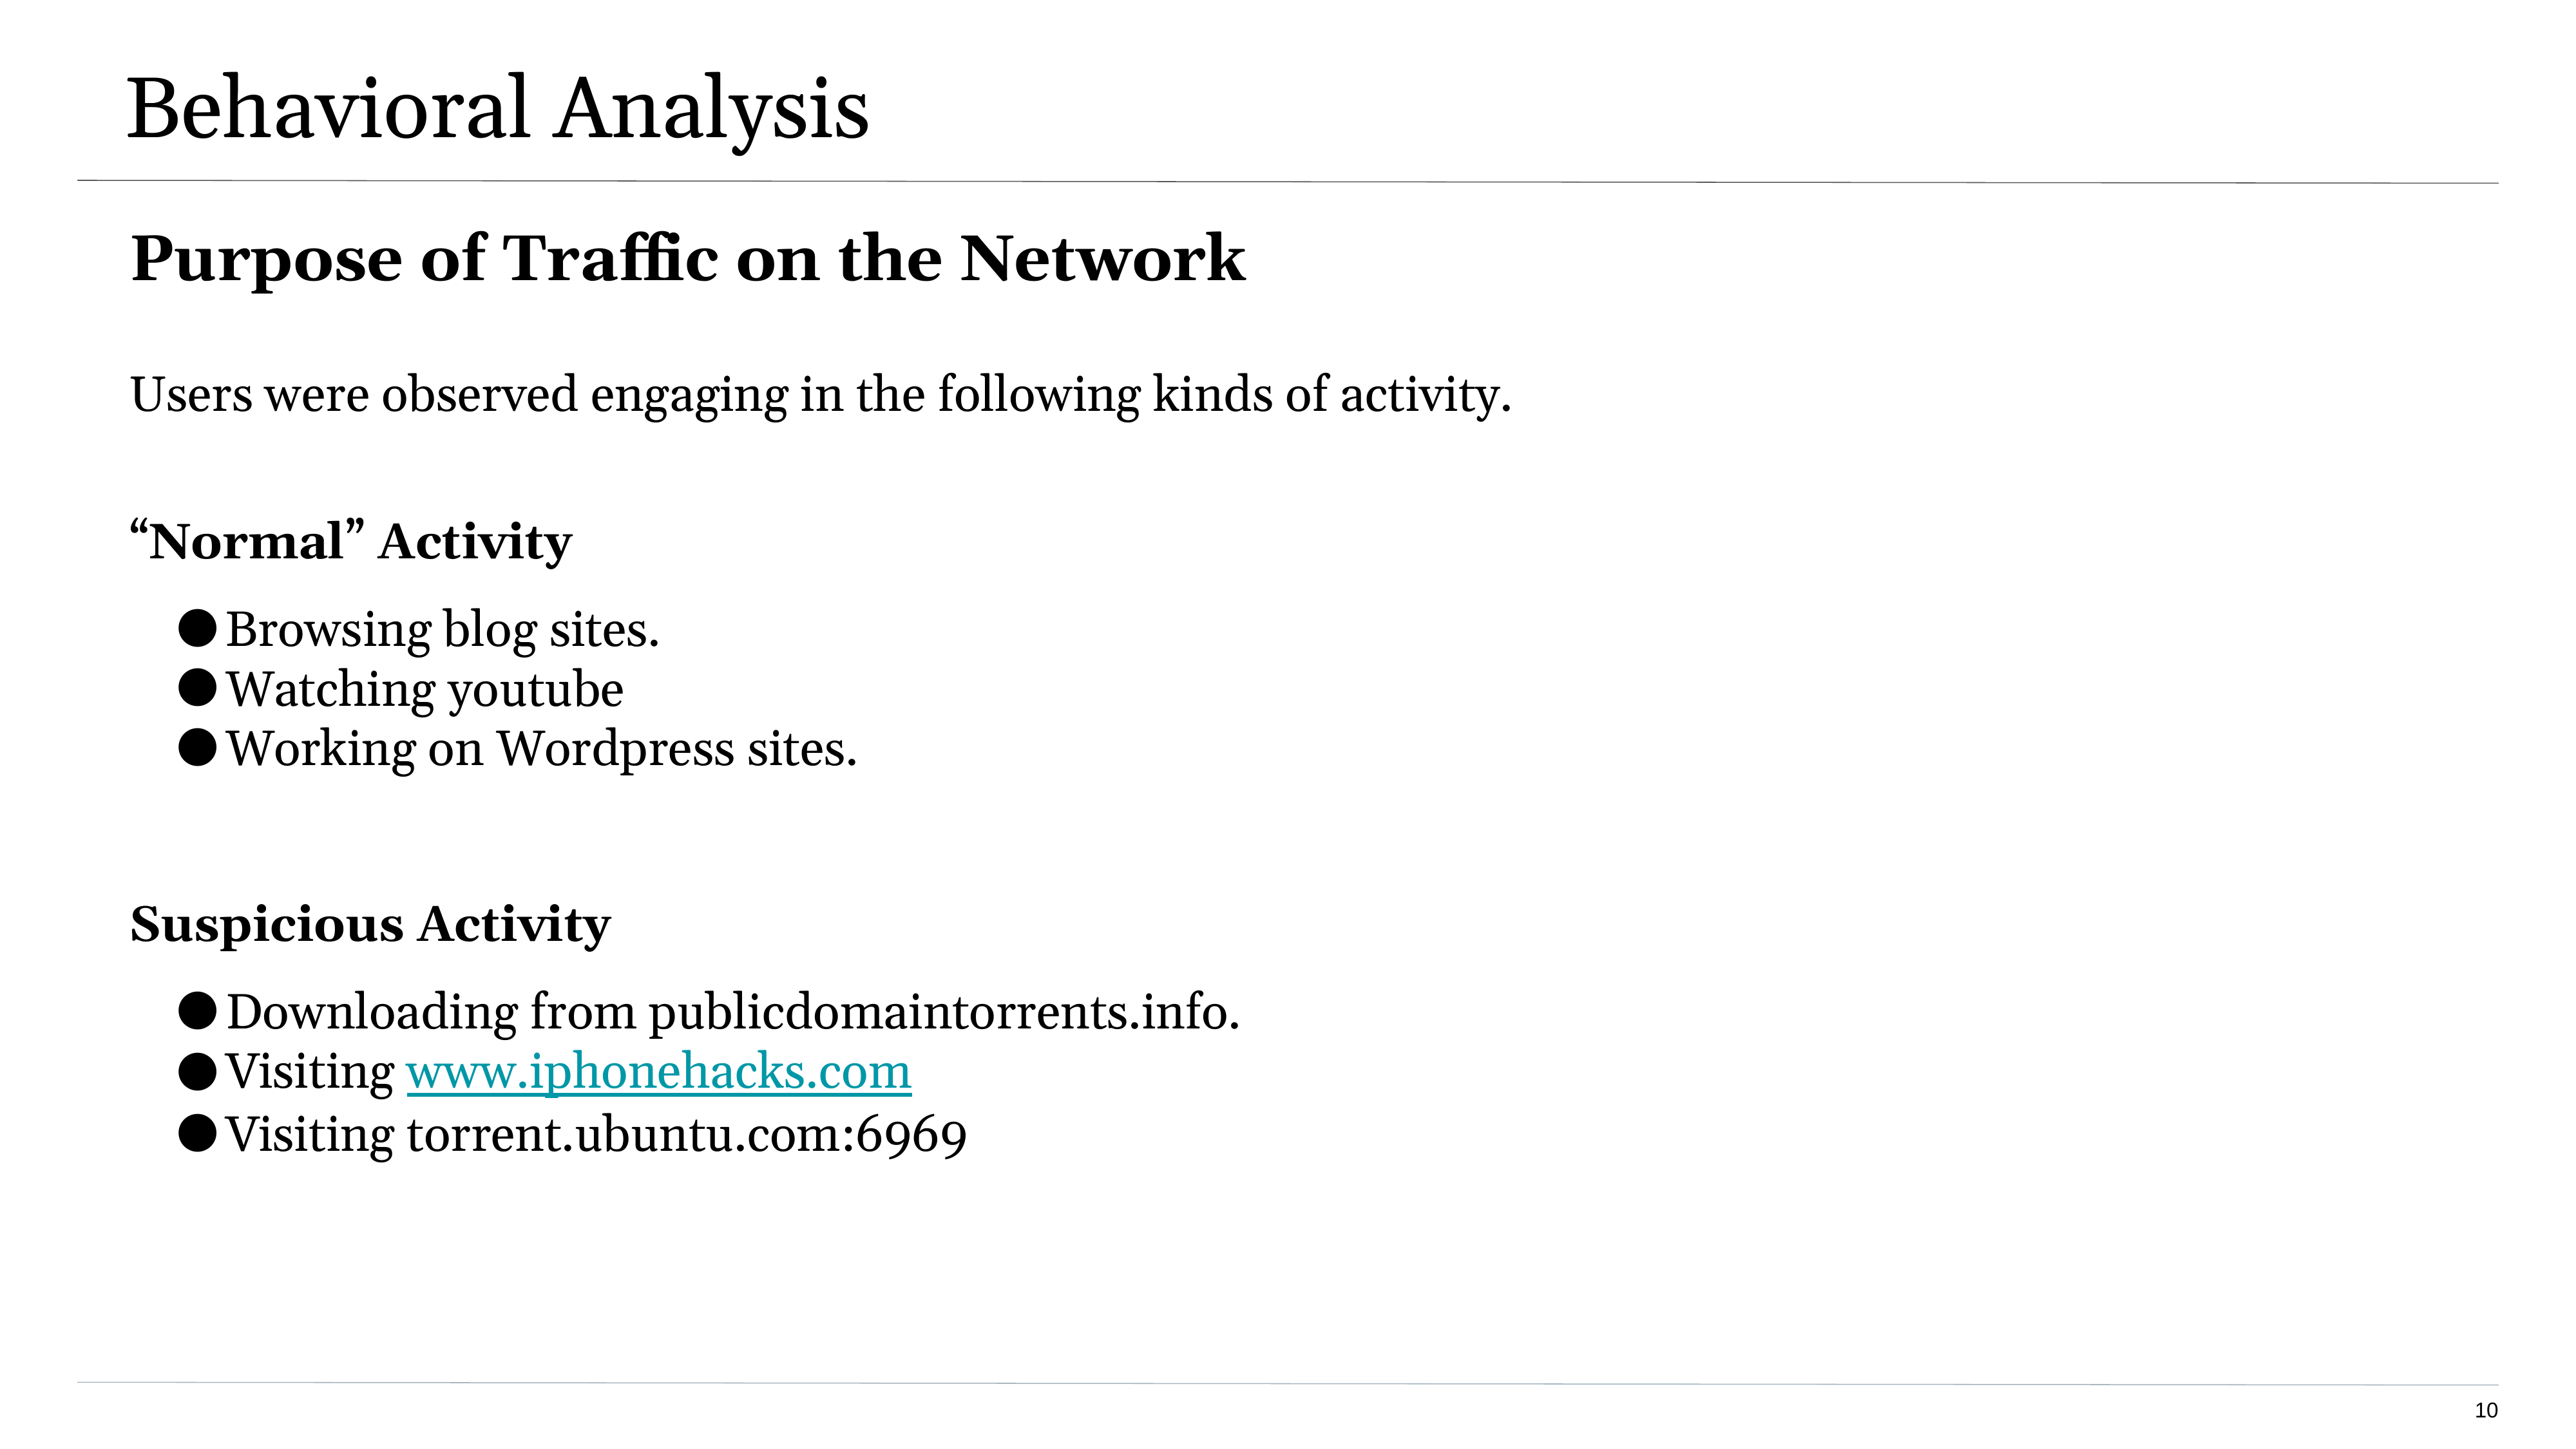

# Behavioral Analysis
Purpose of Traffic on the Network
Users were observed engaging in the following kinds of activity.
“Normal” Activity
Browsing blog sites.
Watching youtube
Working on Wordpress sites.

Suspicious Activity
Downloading from publicdomaintorrents.info.
Visiting www.iphonehacks.com
Visiting torrent.ubuntu.com:6969

10